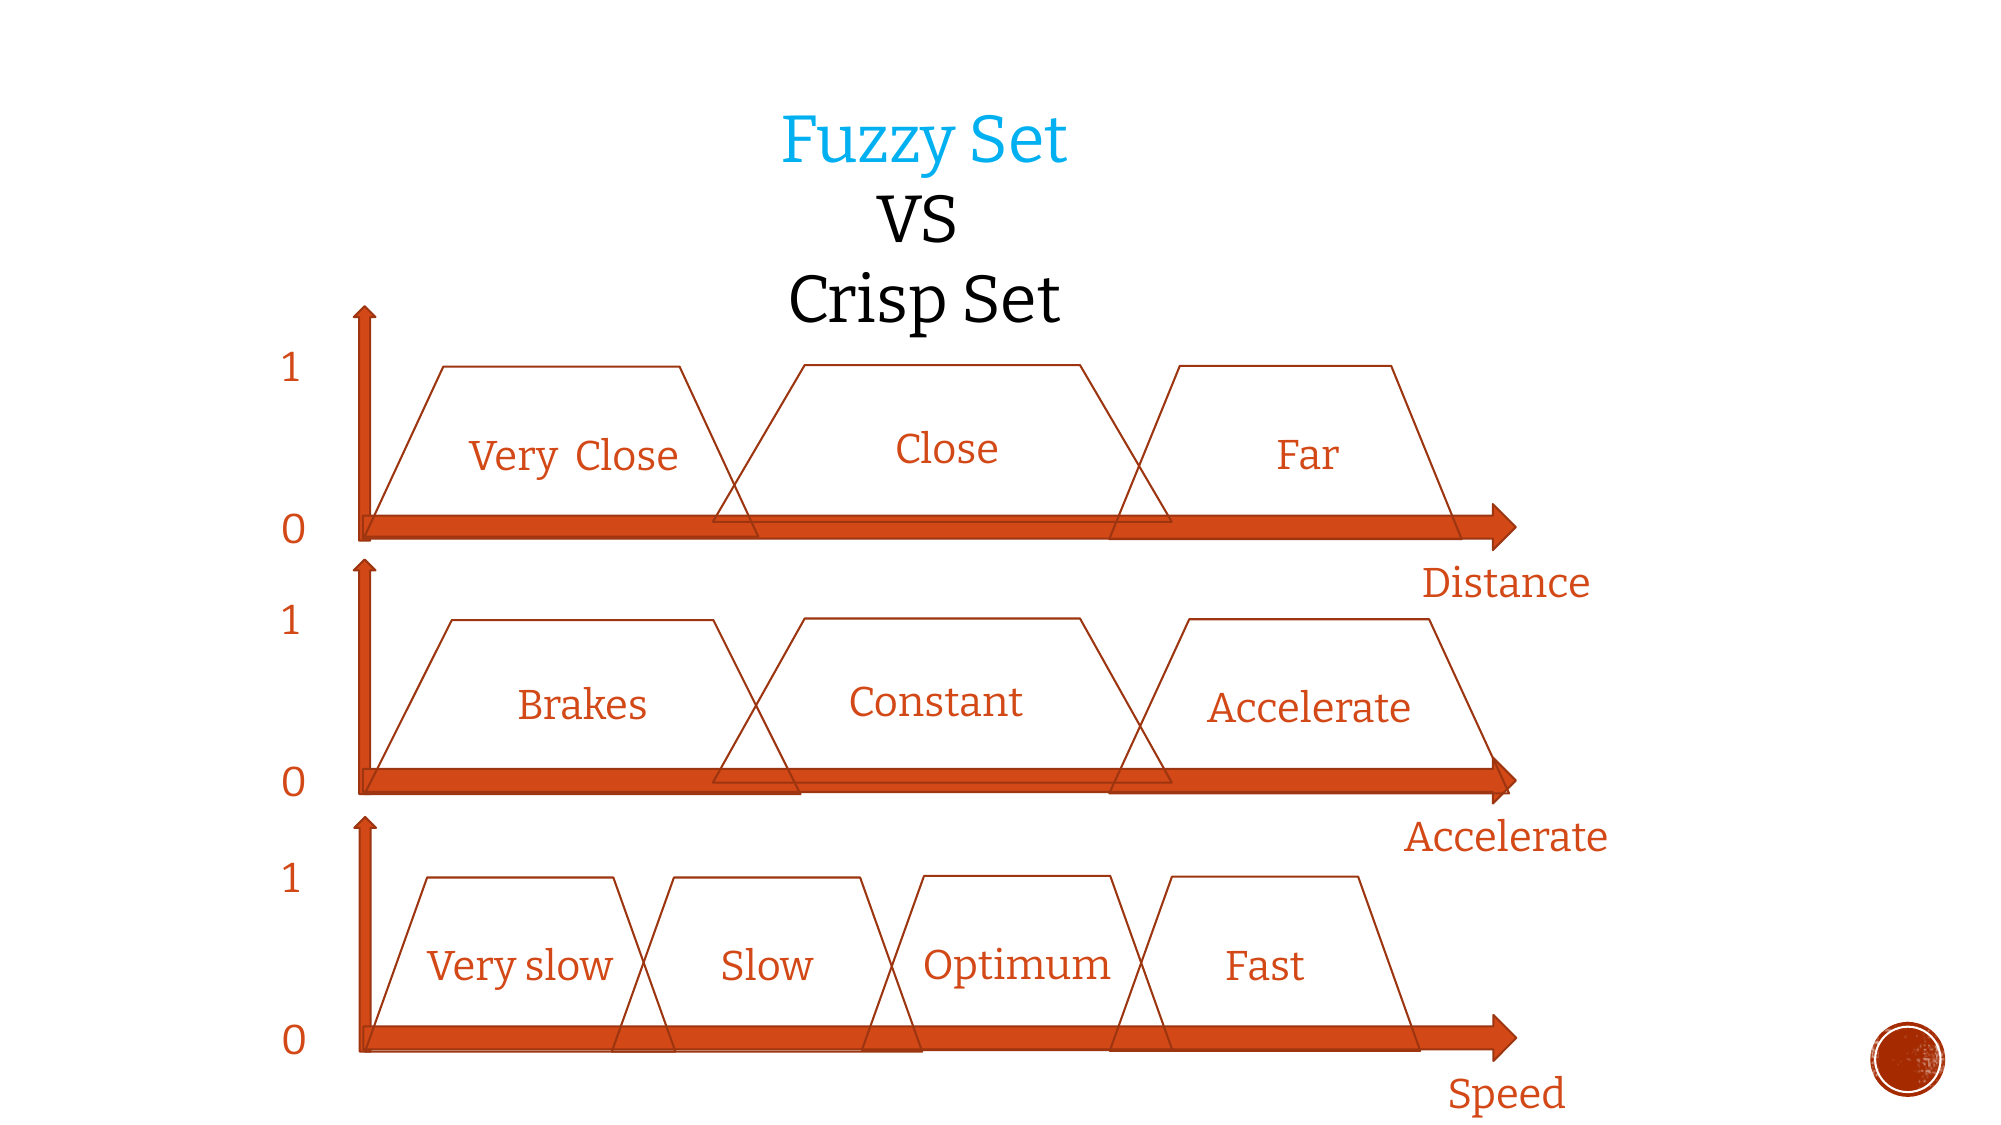

Fuzzy Set
VS
Crisp Set

1

Close
Far
Very  Close

0
Distance

1

Constant
Brakes
Accelerate
0
Accelerate

1

Optimum
Fast
Very slow
Slow
0
Speed